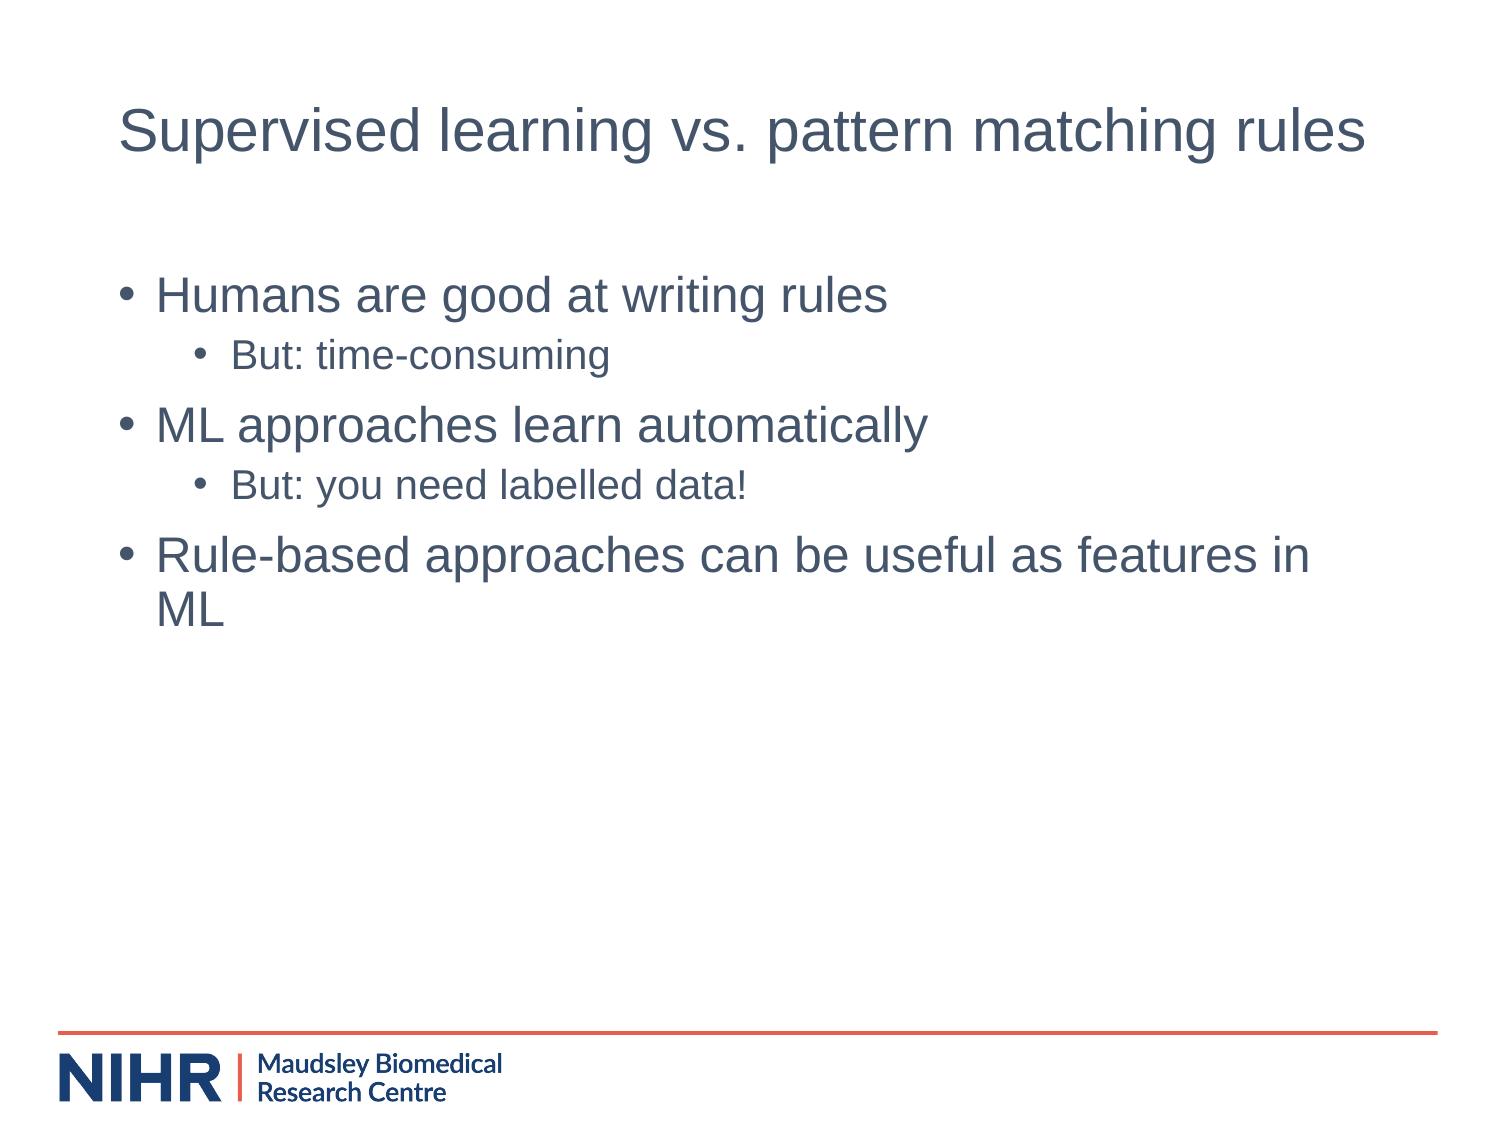

# Supervised learning vs. pattern matching rules
Humans are good at writing rules
But: time-consuming
ML approaches learn automatically
But: you need labelled data!
Rule-based approaches can be useful as features in ML